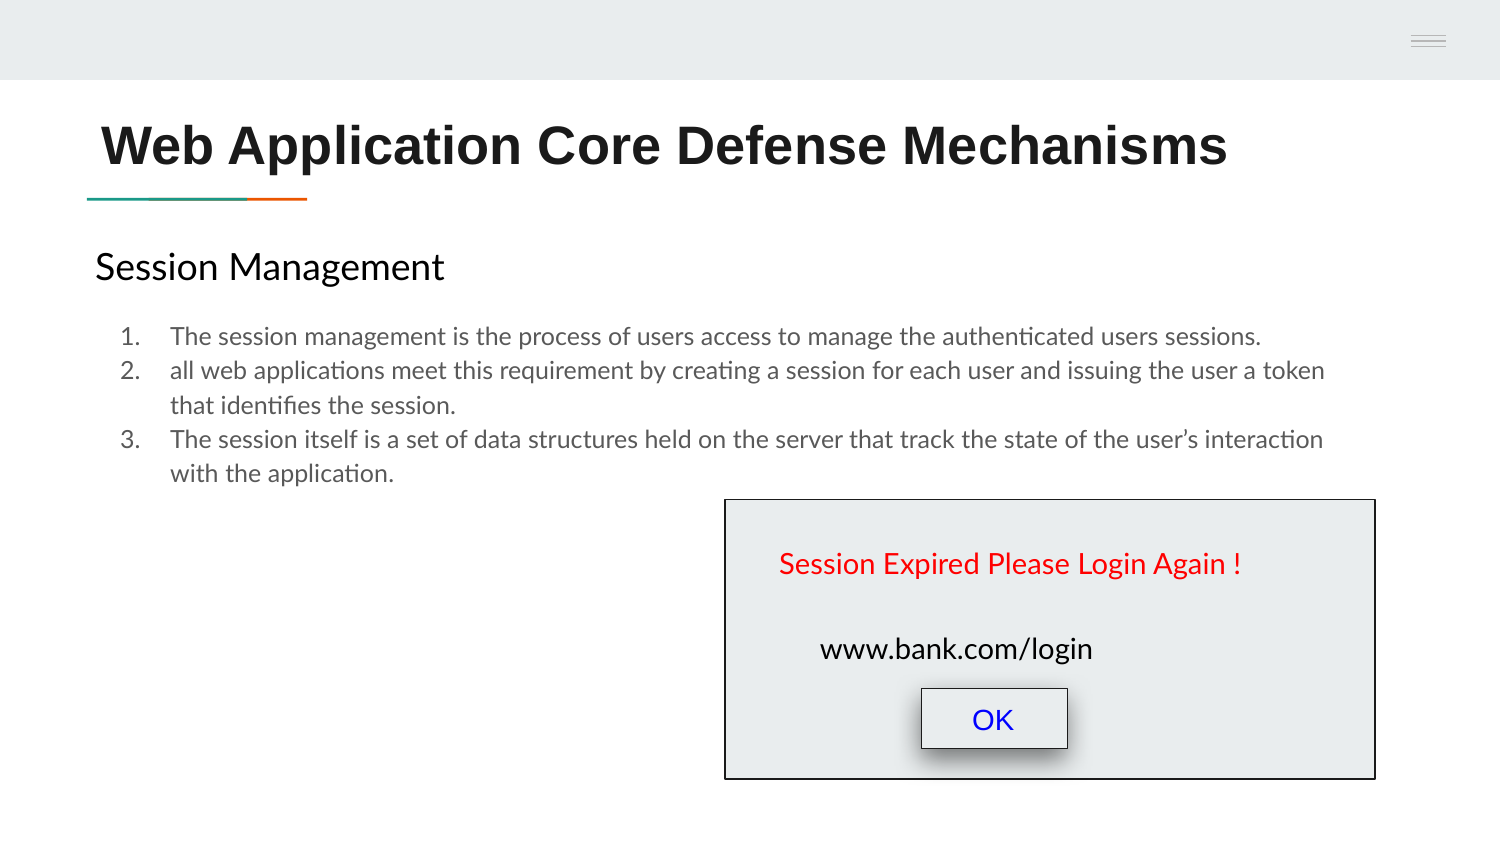

# Web Application Core Defense Mechanisms
Session Management
The session management is the process of users access to manage the authenticated users sessions.
all web applications meet this requirement by creating a session for each user and issuing the user a token that identifies the session.
The session itself is a set of data structures held on the server that track the state of the user’s interaction with the application.

Session Expired Please Login Again !
www.bank.com/login
OK